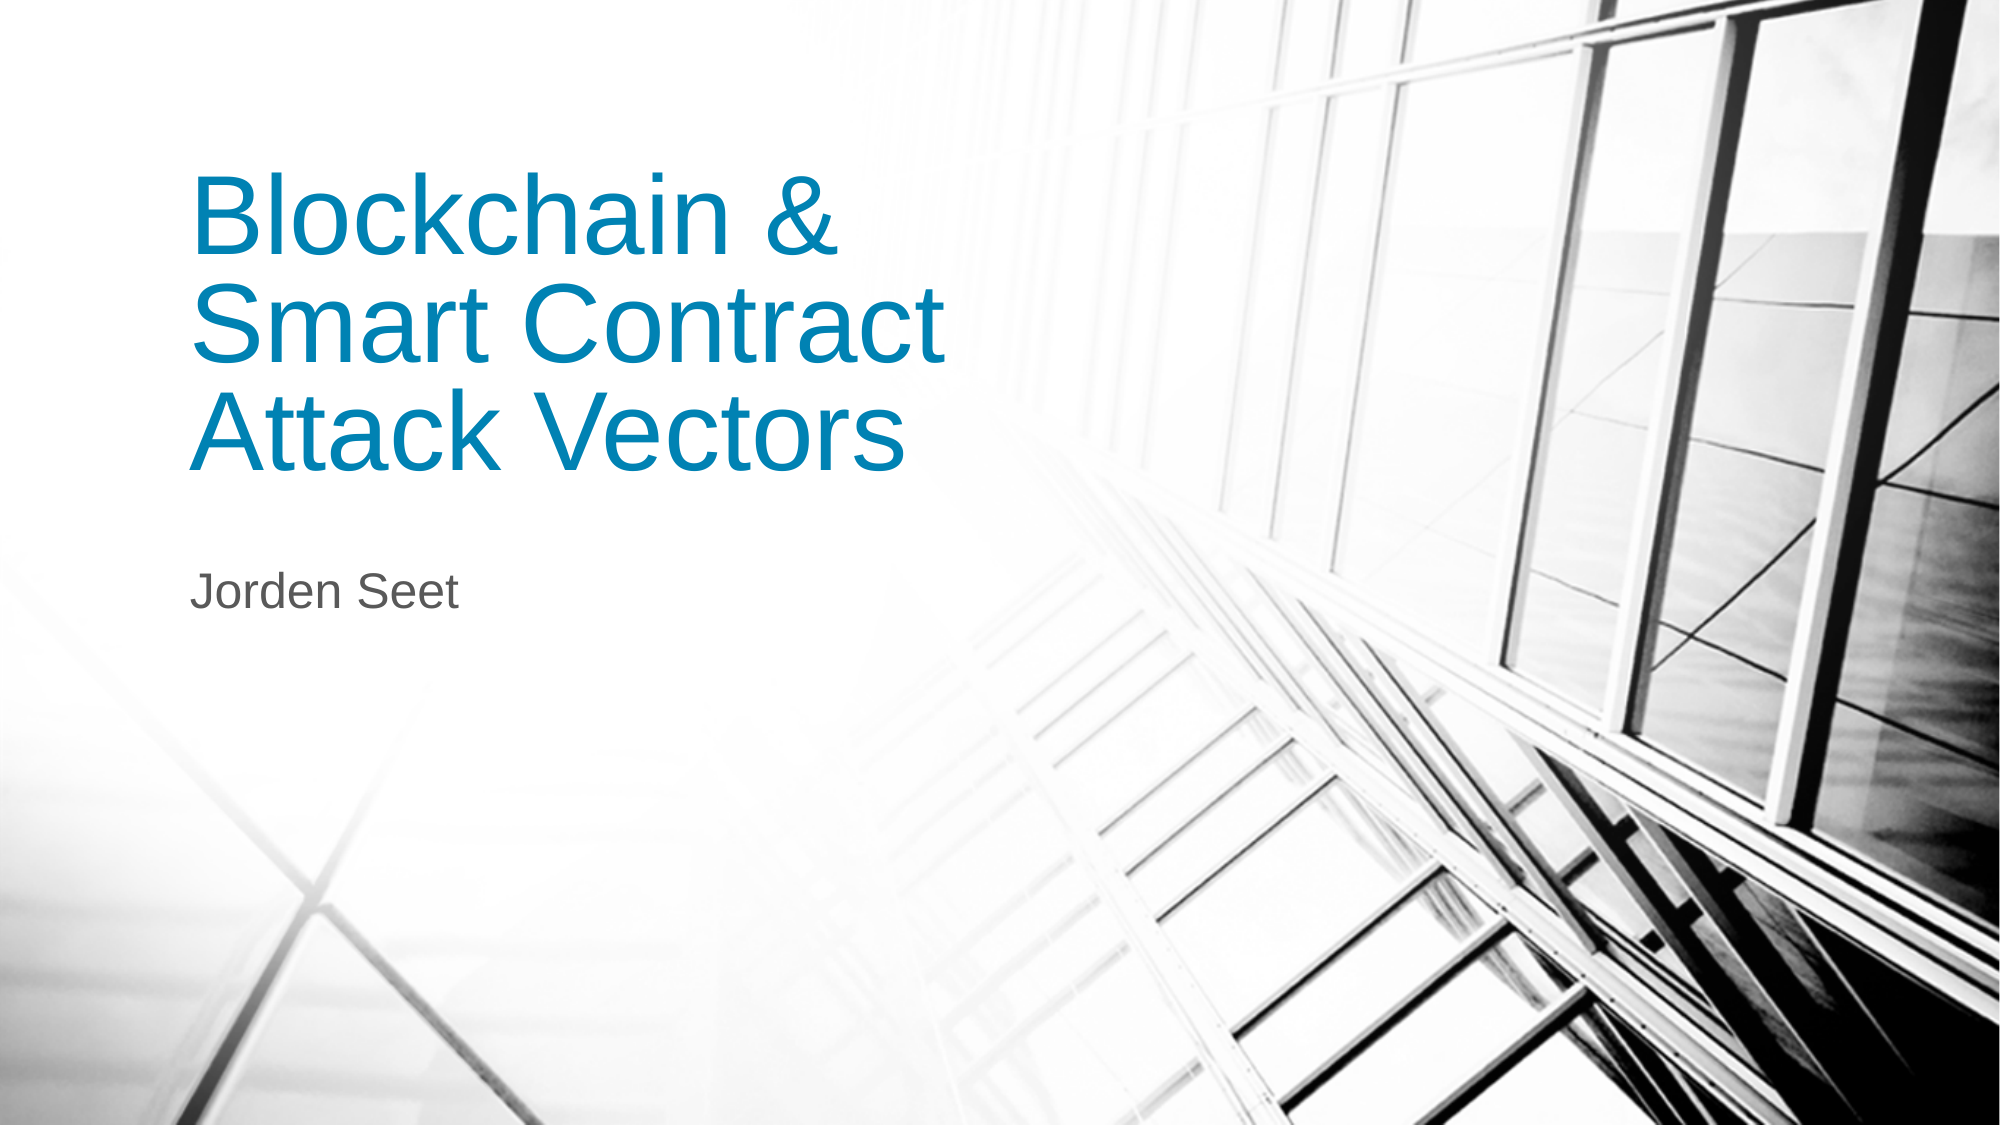

# Blockchain & Smart Contract Attack Vectors
Jorden Seet